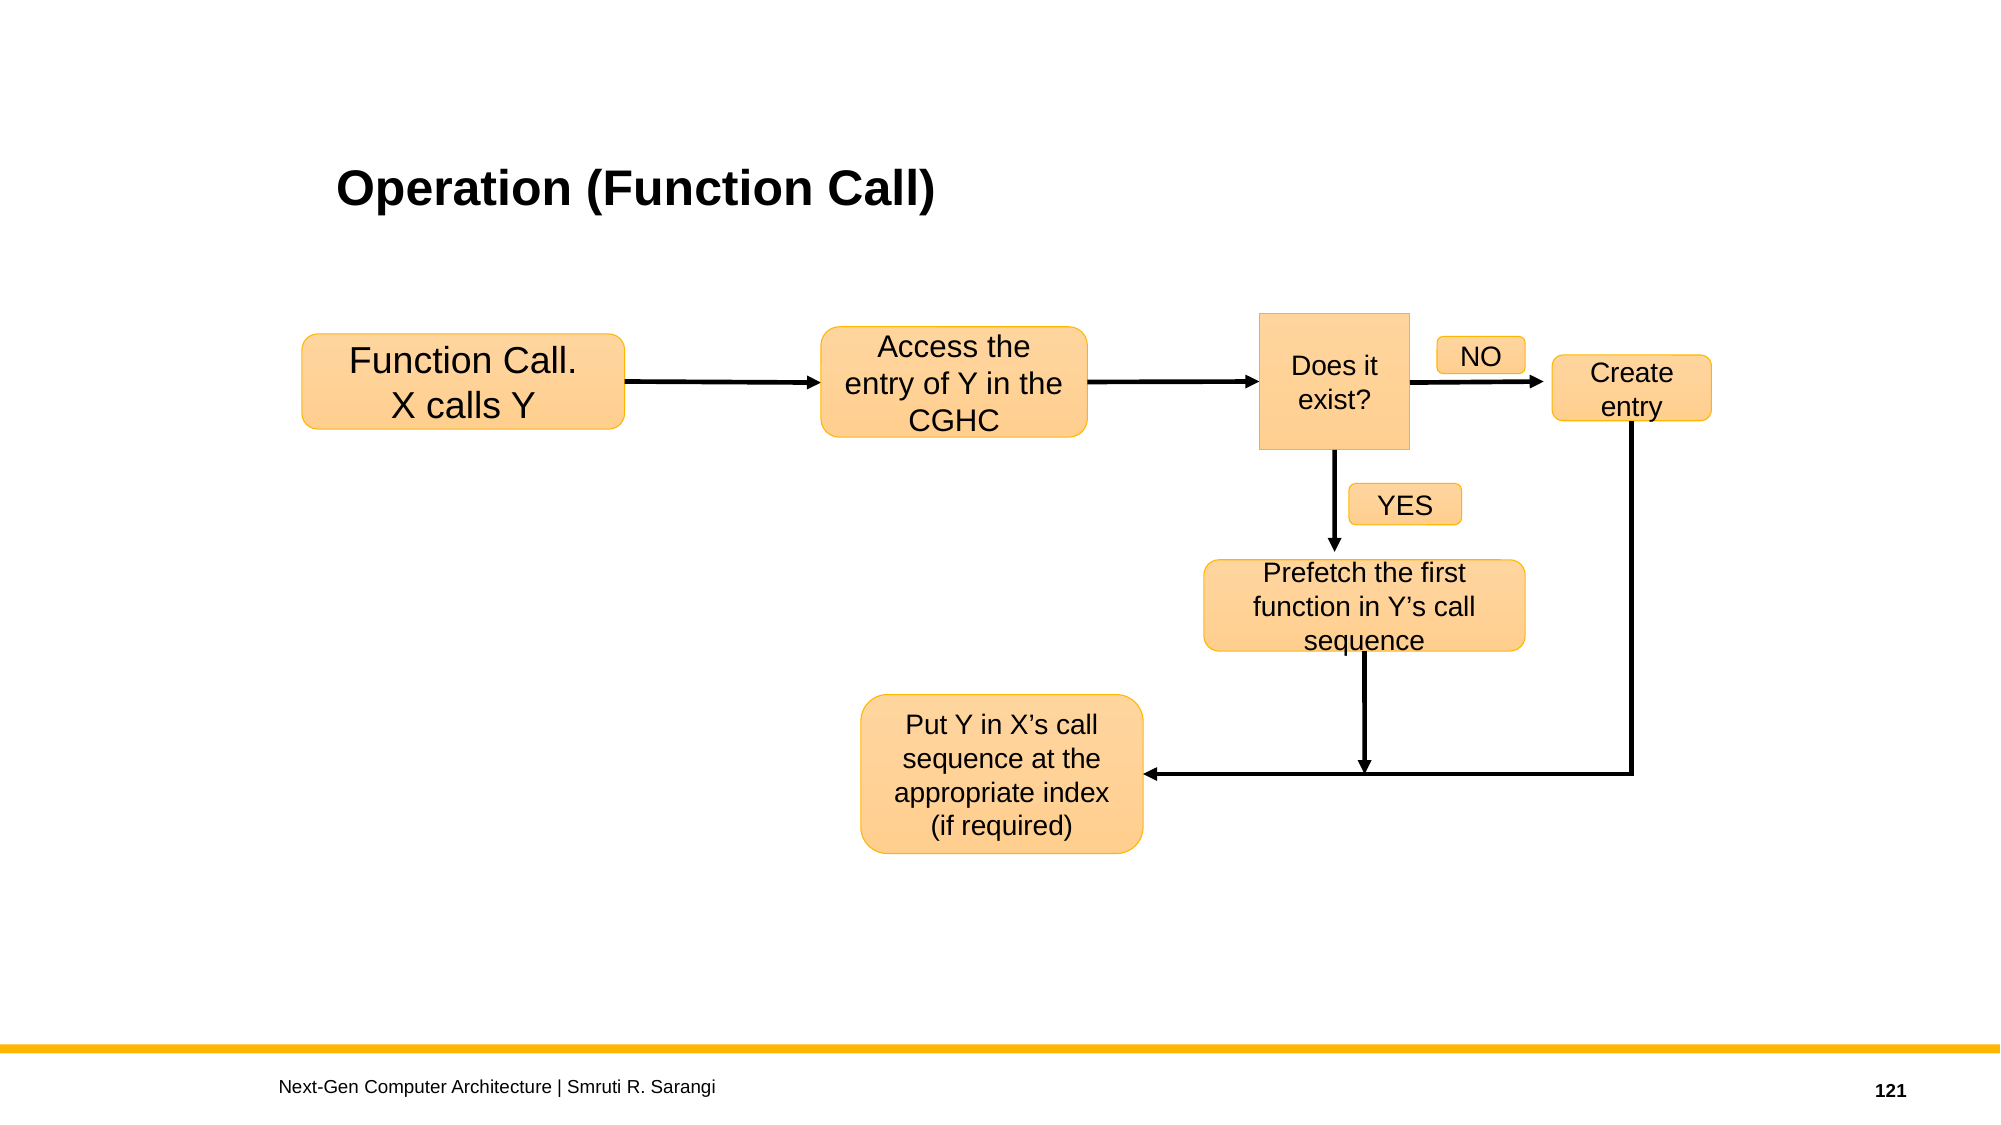

# Operation (Function Call)
Does it exist?
Access the entry of Y in the CGHC
Function Call.
X calls Y
NO
Create entry
YES
Prefetch the first function in Y’s call sequence
Put Y in X’s call sequence at the appropriate index (if required)
Next-Gen Computer Architecture | Smruti R. Sarangi
121